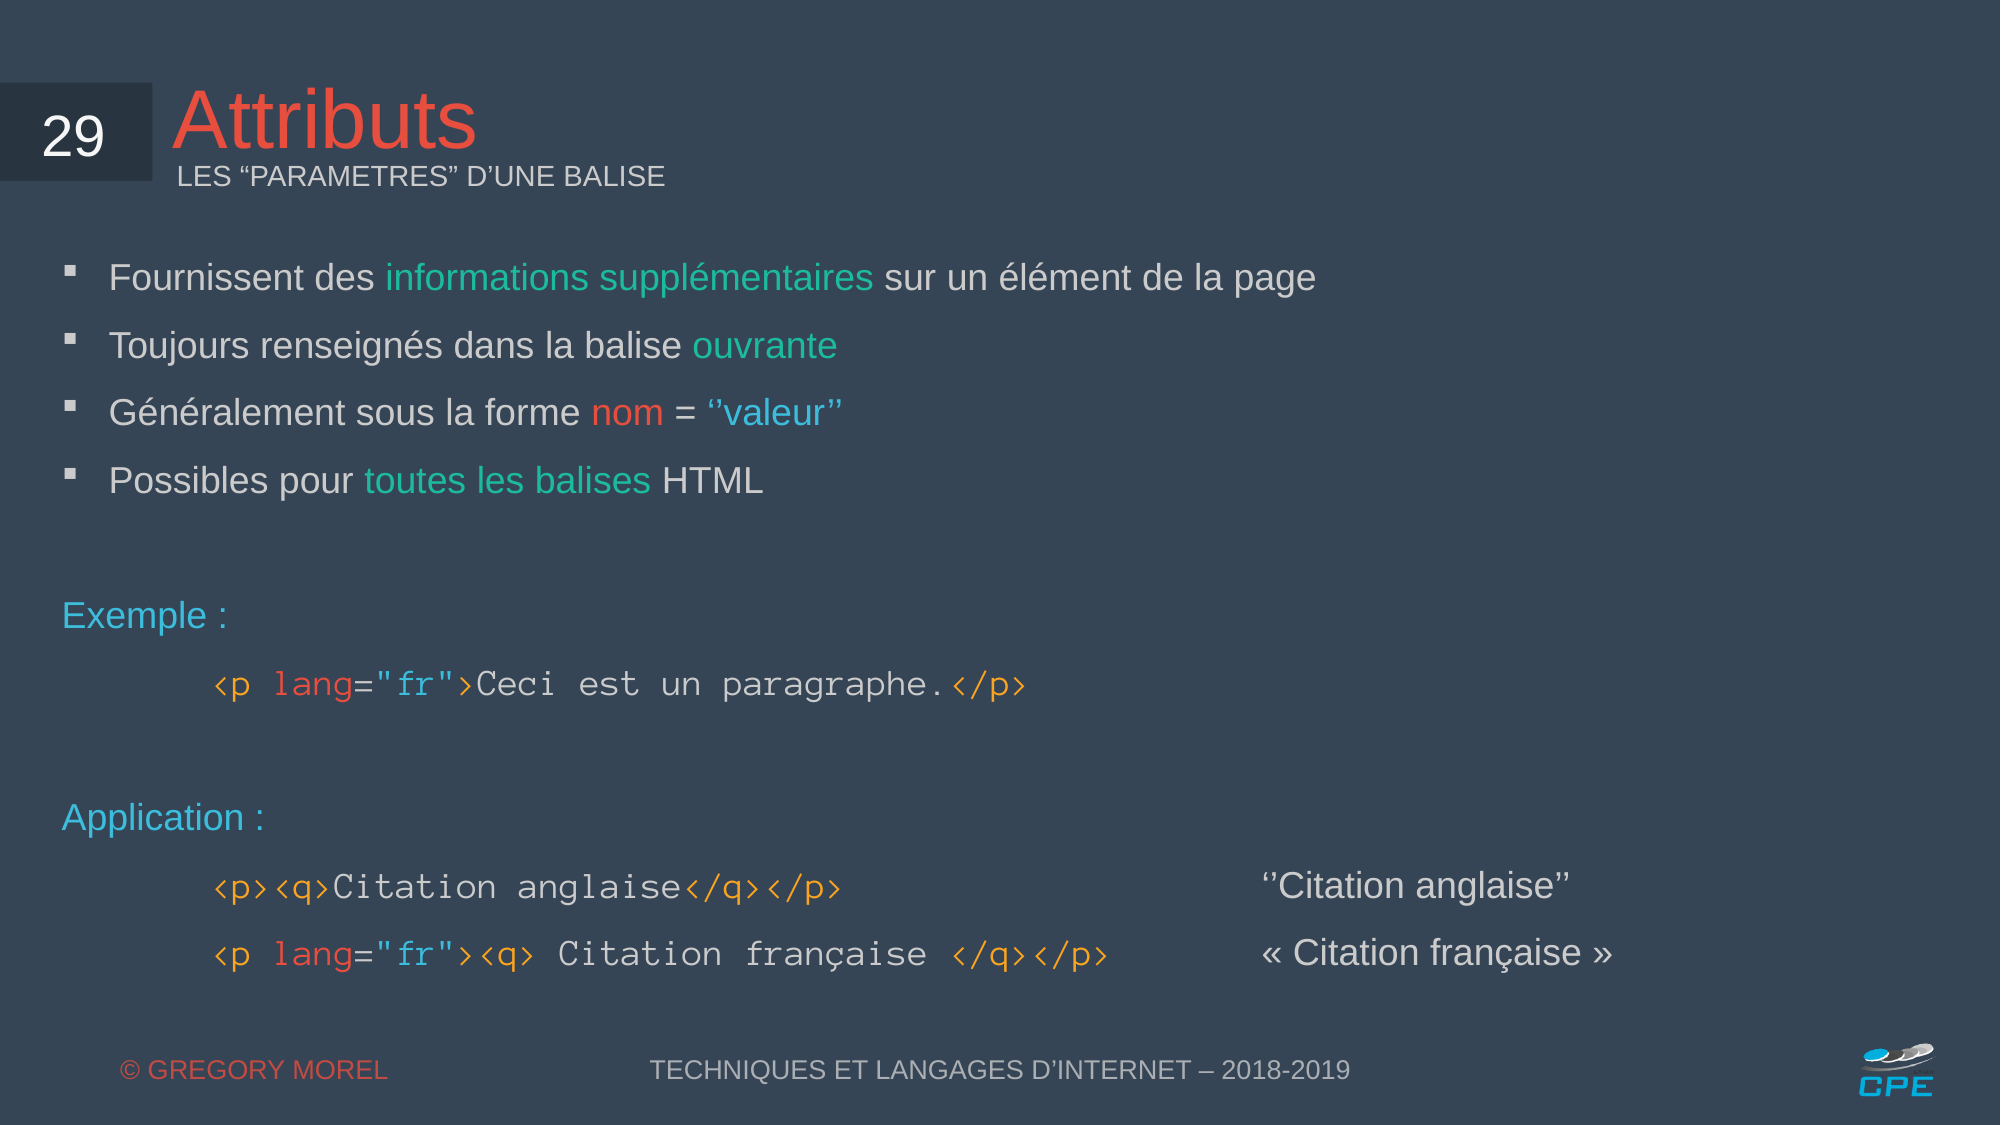

# Attributs
29
LES “PARAMETRES” D’UNE BALISE
Fournissent des informations supplémentaires sur un élément de la page
Toujours renseignés dans la balise ouvrante
Généralement sous la forme nom = ‘’valeur’’
Possibles pour toutes les balises HTML

Exemple :
	<p lang="fr">Ceci est un paragraphe.</p>

Application :
	<p><q>Citation anglaise</q></p>			‘’Citation anglaise’’
	<p lang="fr"><q> Citation française </q></p>	« Citation française »